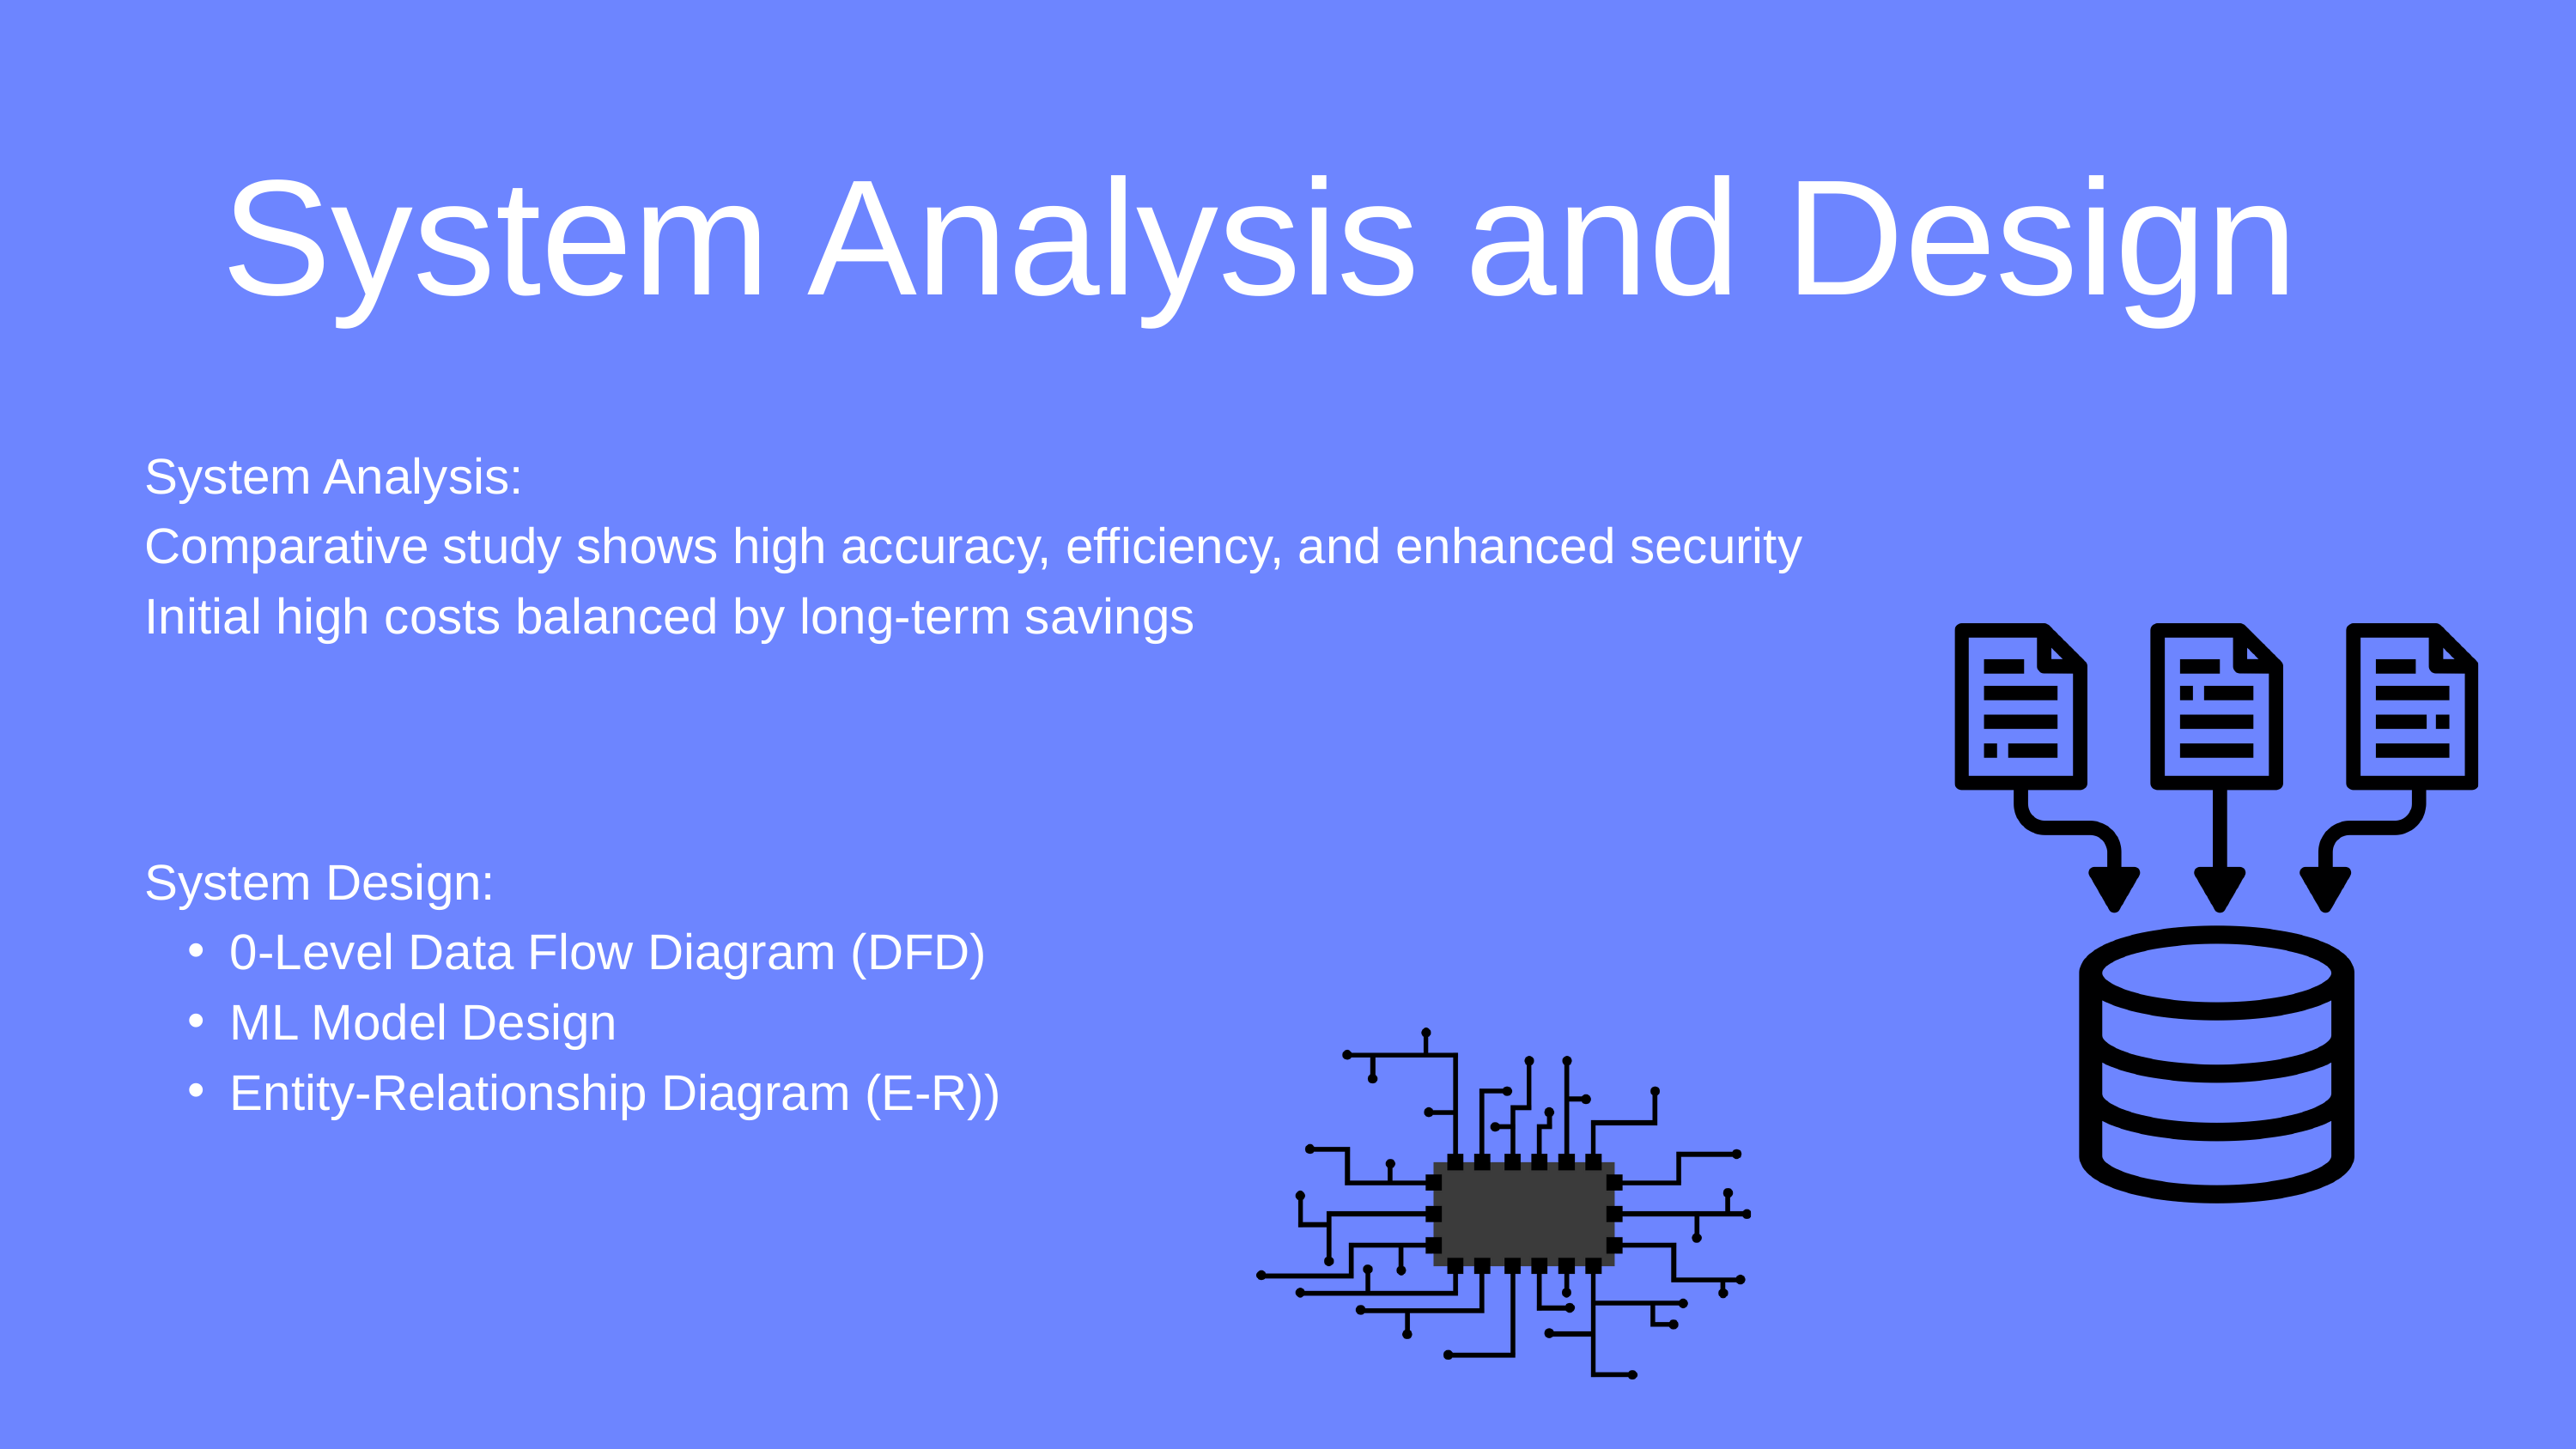

System Analysis and Design
System Analysis:
Comparative study shows high accuracy, efficiency, and enhanced security
Initial high costs balanced by long-term savings

System Design:
0-Level Data Flow Diagram (DFD)
ML Model Design
Entity-Relationship Diagram (E-R))